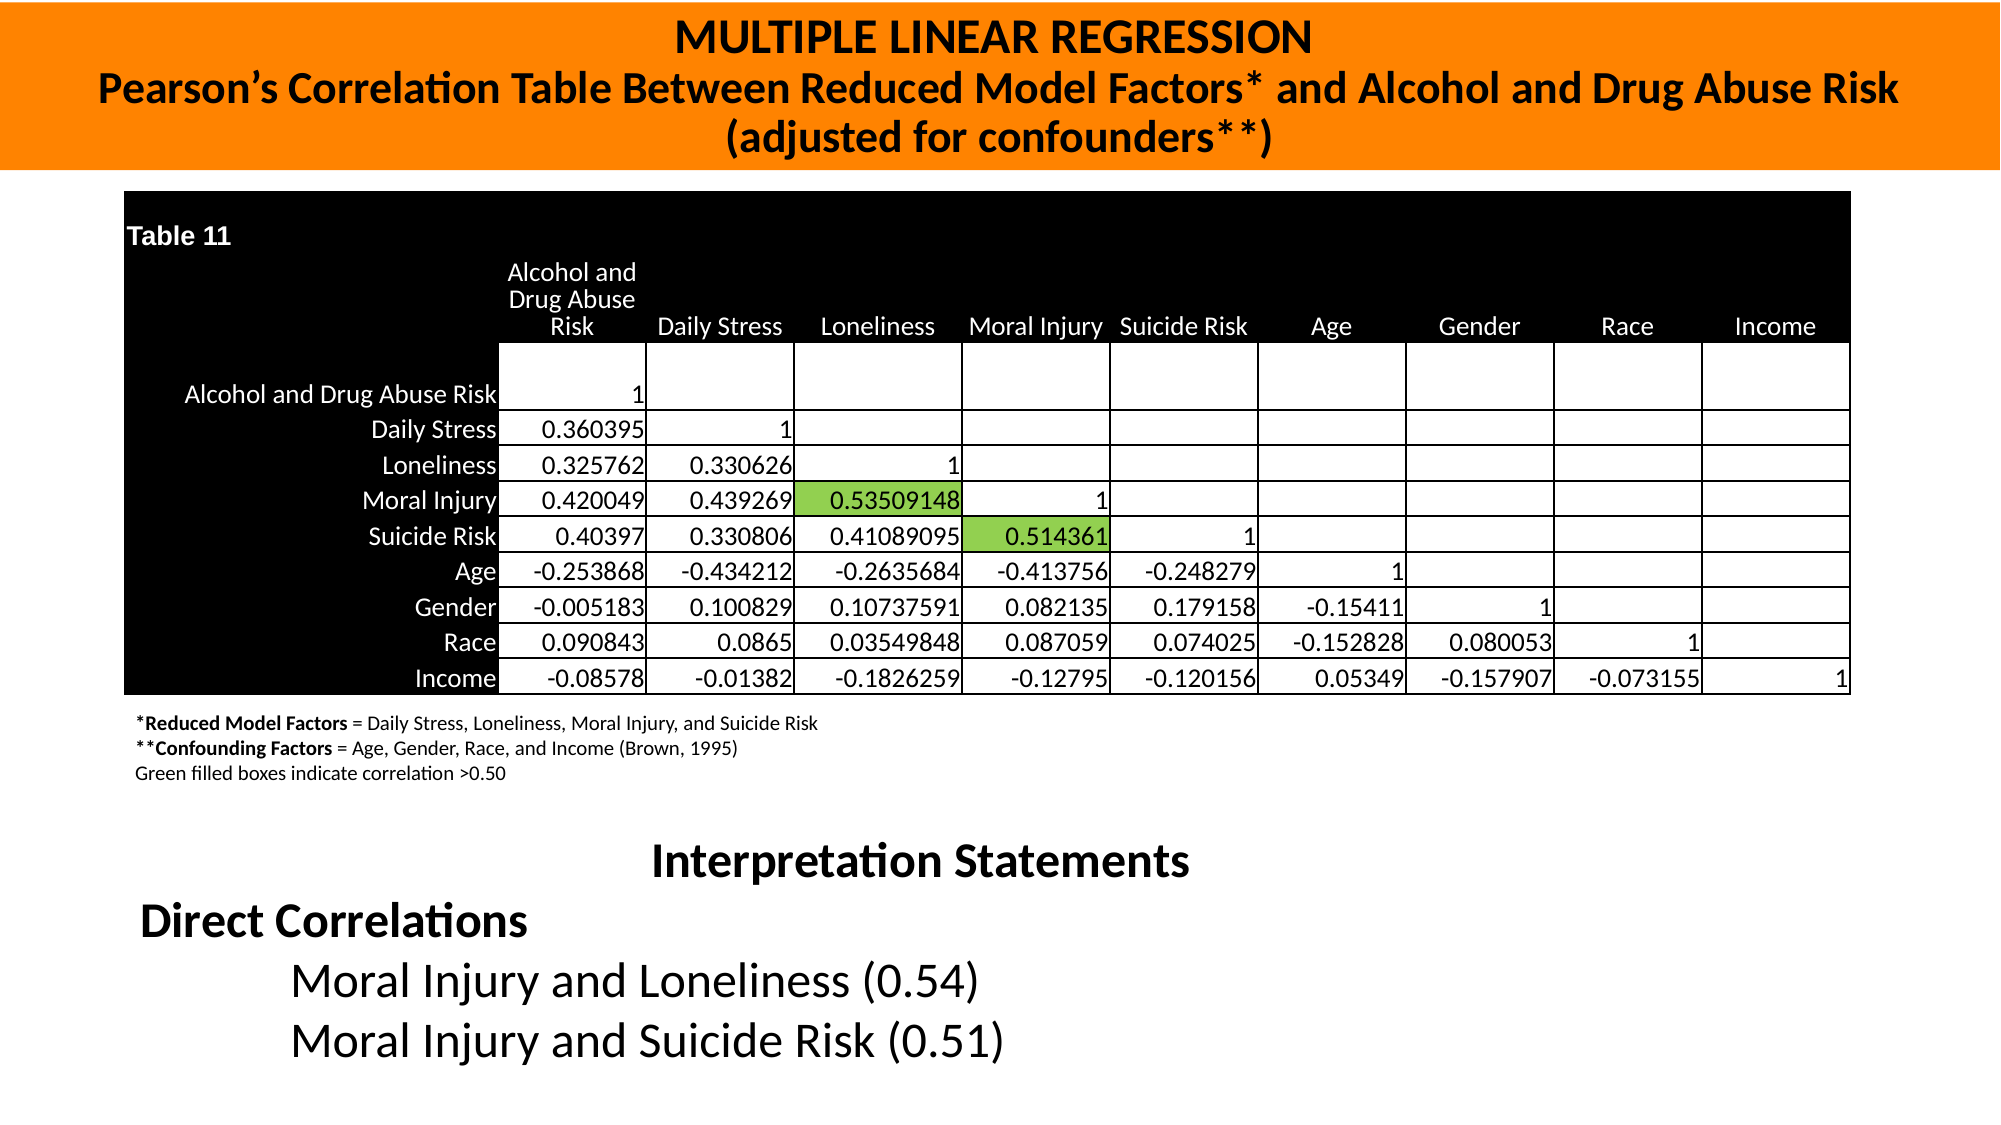

MULTIPLE LINEAR REGRESSION
Pearson’s Correlation Table Between Reduced Model Factors* and Alcohol and Drug Abuse Risk (adjusted for confounders**)
| Table 11 | Alcohol and Drug Abuse Risk | Daily Stress | Loneliness | Moral Injury | Suicide Risk | Age | Gender | Race | Income |
| --- | --- | --- | --- | --- | --- | --- | --- | --- | --- |
| Alcohol and Drug Abuse Risk | 1 |  |  |  |  |  |  |  |  |
| Daily Stress | 0.360395 | 1 |  |  |  |  |  |  |  |
| Loneliness | 0.325762 | 0.330626 | 1 |  |  |  |  |  |  |
| Moral Injury | 0.420049 | 0.439269 | 0.53509148 | 1 |  |  |  |  |  |
| Suicide Risk | 0.40397 | 0.330806 | 0.41089095 | 0.514361 | 1 |  |  |  |  |
| Age | -0.253868 | -0.434212 | -0.2635684 | -0.413756 | -0.248279 | 1 |  |  |  |
| Gender | -0.005183 | 0.100829 | 0.10737591 | 0.082135 | 0.179158 | -0.15411 | 1 |  |  |
| Race | 0.090843 | 0.0865 | 0.03549848 | 0.087059 | 0.074025 | -0.152828 | 0.080053 | 1 |  |
| Income | -0.08578 | -0.01382 | -0.1826259 | -0.12795 | -0.120156 | 0.05349 | -0.157907 | -0.073155 | 1 |

*Reduced Model Factors = Daily Stress, Loneliness, Moral Injury, and Suicide Risk
**Confounding Factors = Age, Gender, Race, and Income (Brown, 1995)
Green filled boxes indicate correlation >0.50
Interpretation Statements
Direct Correlations
	Moral Injury and Loneliness (0.54)
	Moral Injury and Suicide Risk (0.51)